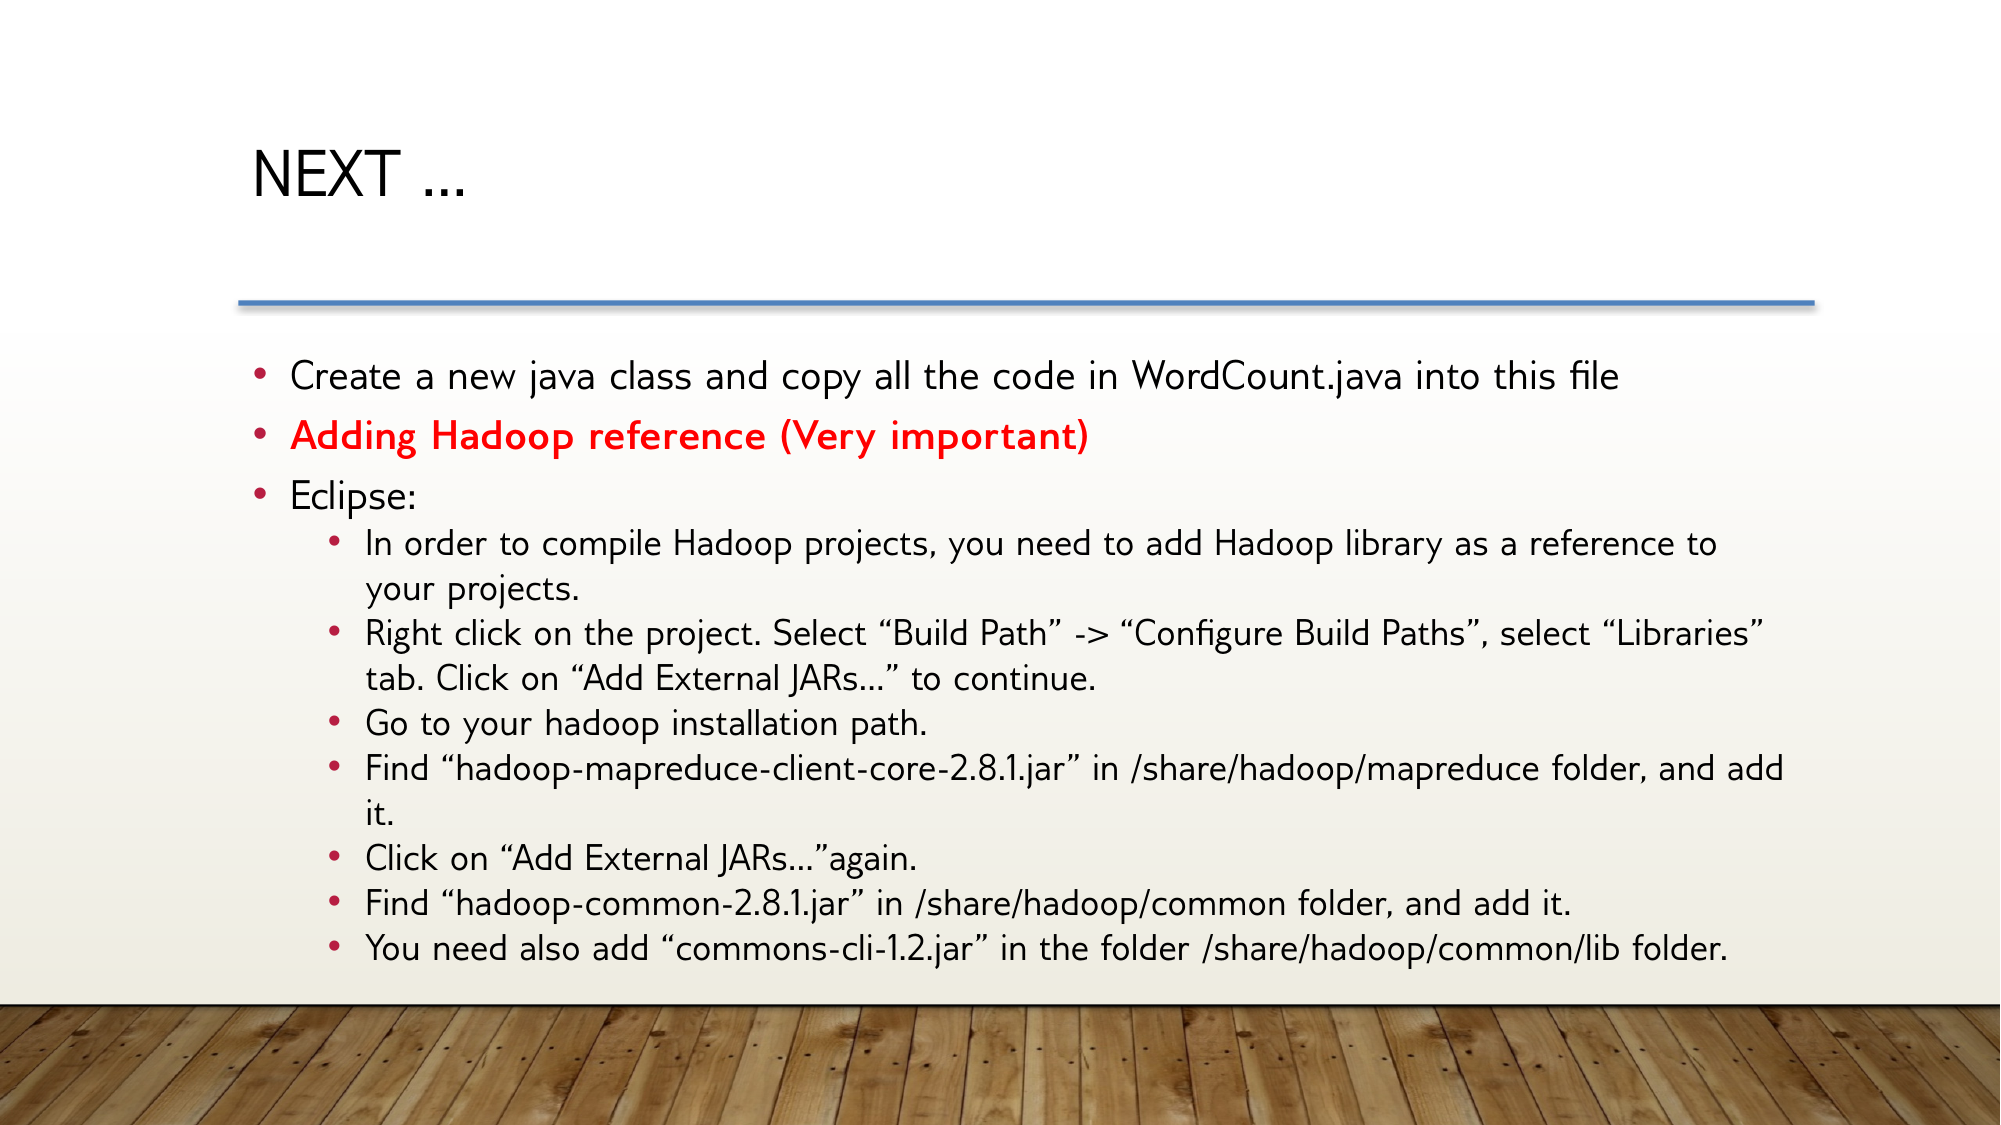

Next …
Create a new java class and copy all the code in WordCount.java into this file
Adding Hadoop reference (Very important)
Eclipse:
In order to compile Hadoop projects, you need to add Hadoop library as a reference to your projects.
Right click on the project. Select “Build Path” -> “Configure Build Paths”, select “Libraries” tab. Click on “Add External JARs…” to continue.
Go to your hadoop installation path.
Find “hadoop-mapreduce-client-core-2.8.1.jar” in /share/hadoop/mapreduce folder, and add it.
Click on “Add External JARs…”again.
Find “hadoop-common-2.8.1.jar” in /share/hadoop/common folder, and add it.
You need also add “commons-cli-1.2.jar” in the folder /share/hadoop/common/lib folder.